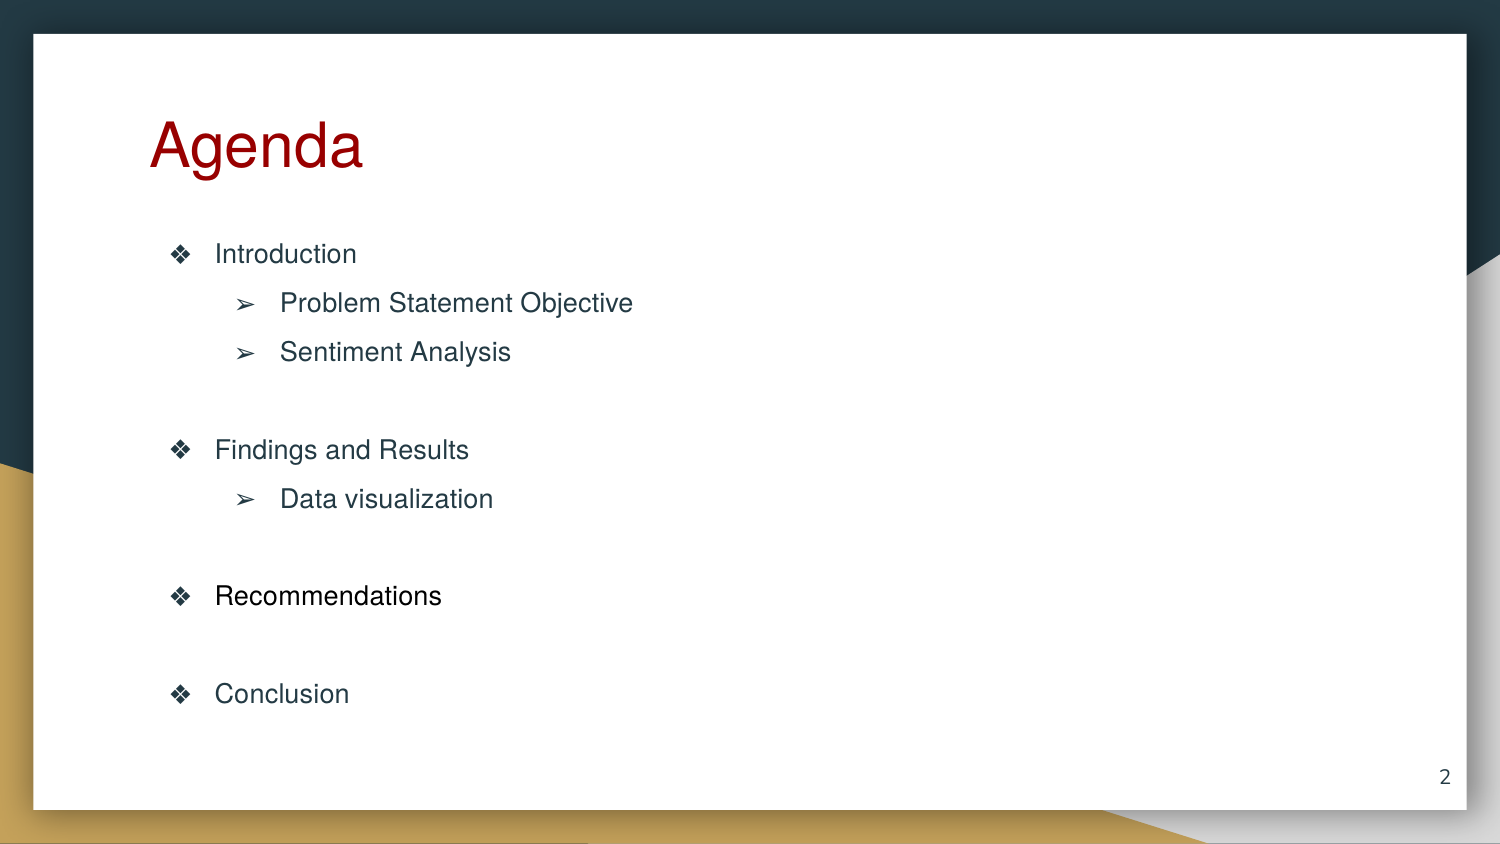

# Agenda
Introduction
Problem Statement Objective
Sentiment Analysis

Findings and Results
Data visualization

Recommendations

Conclusion
2